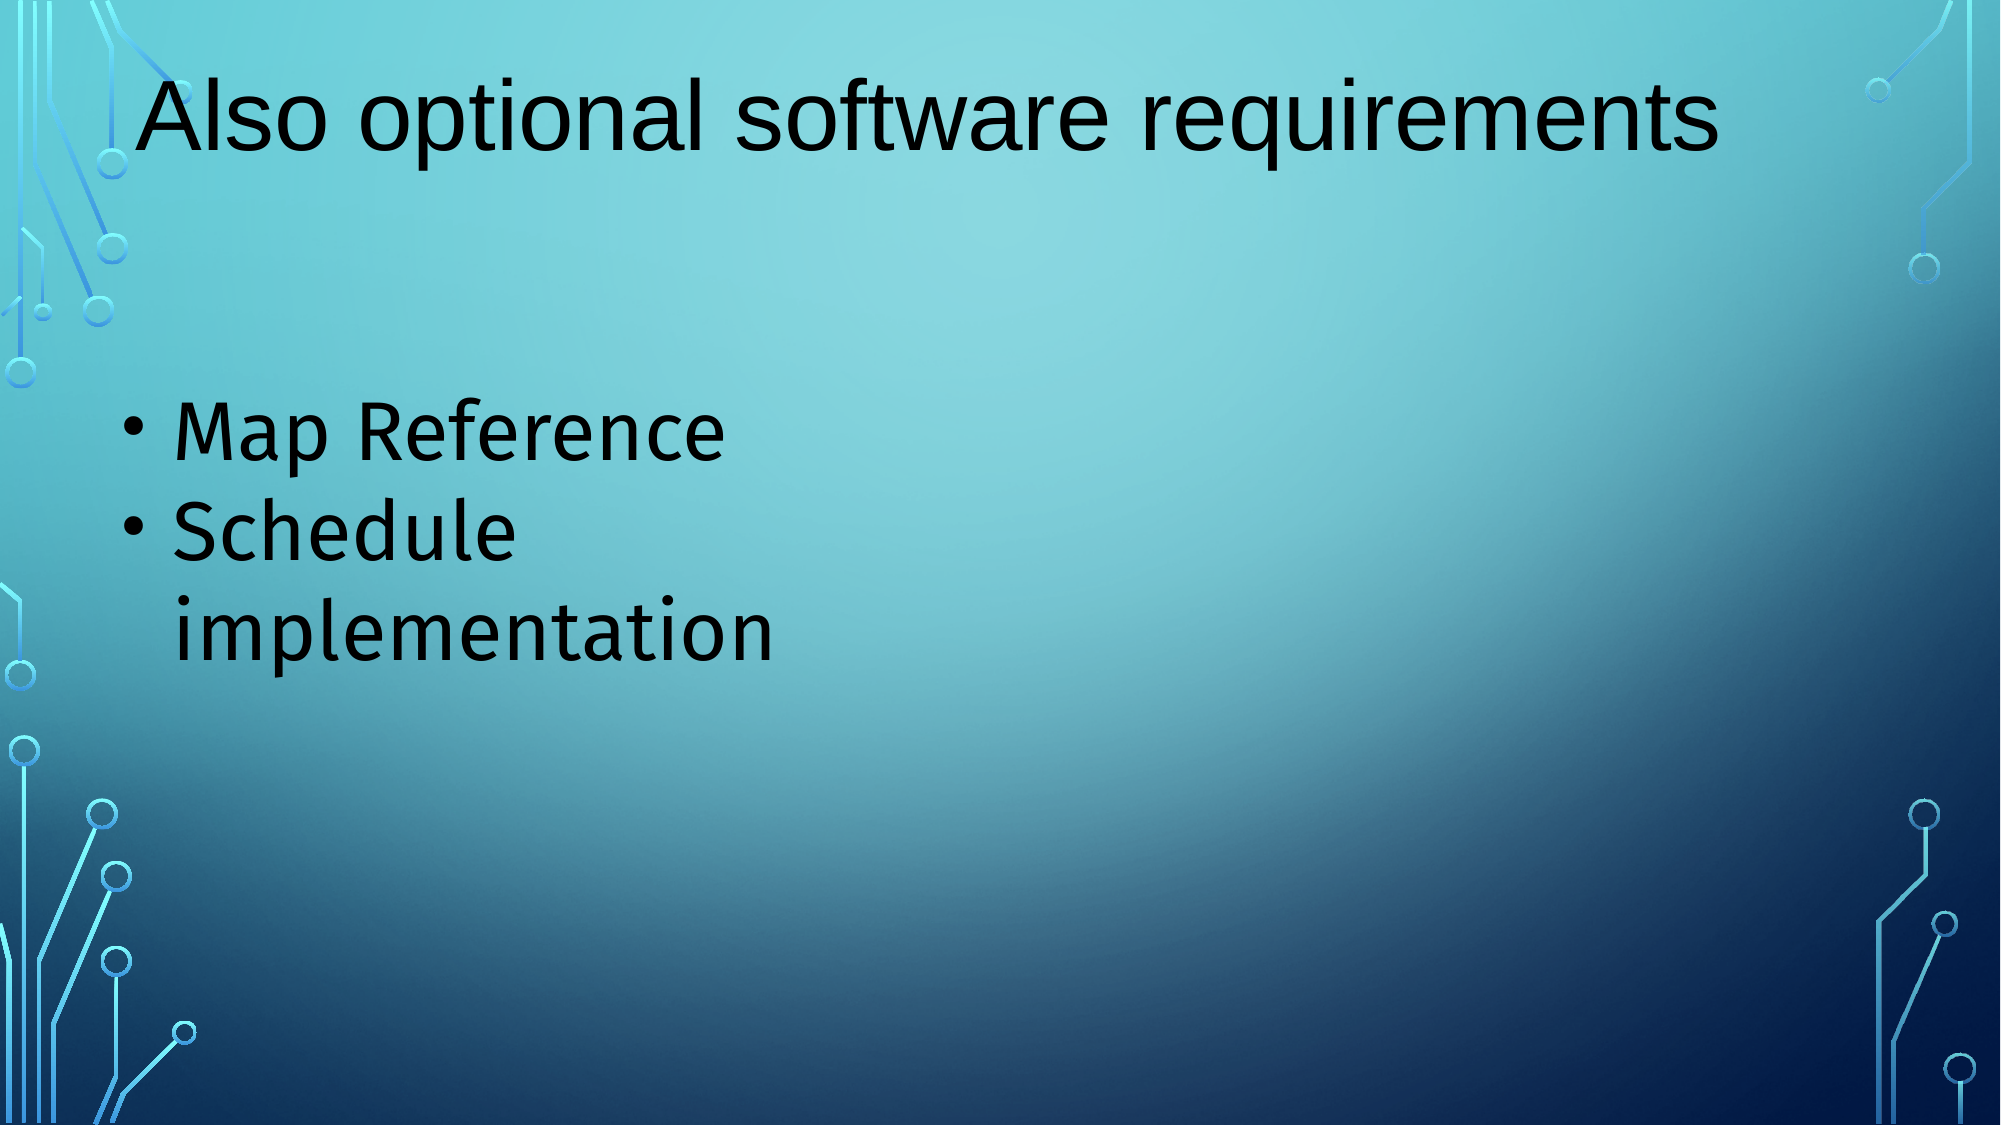

Also optional software requirements

Map Reference
Schedule implementation